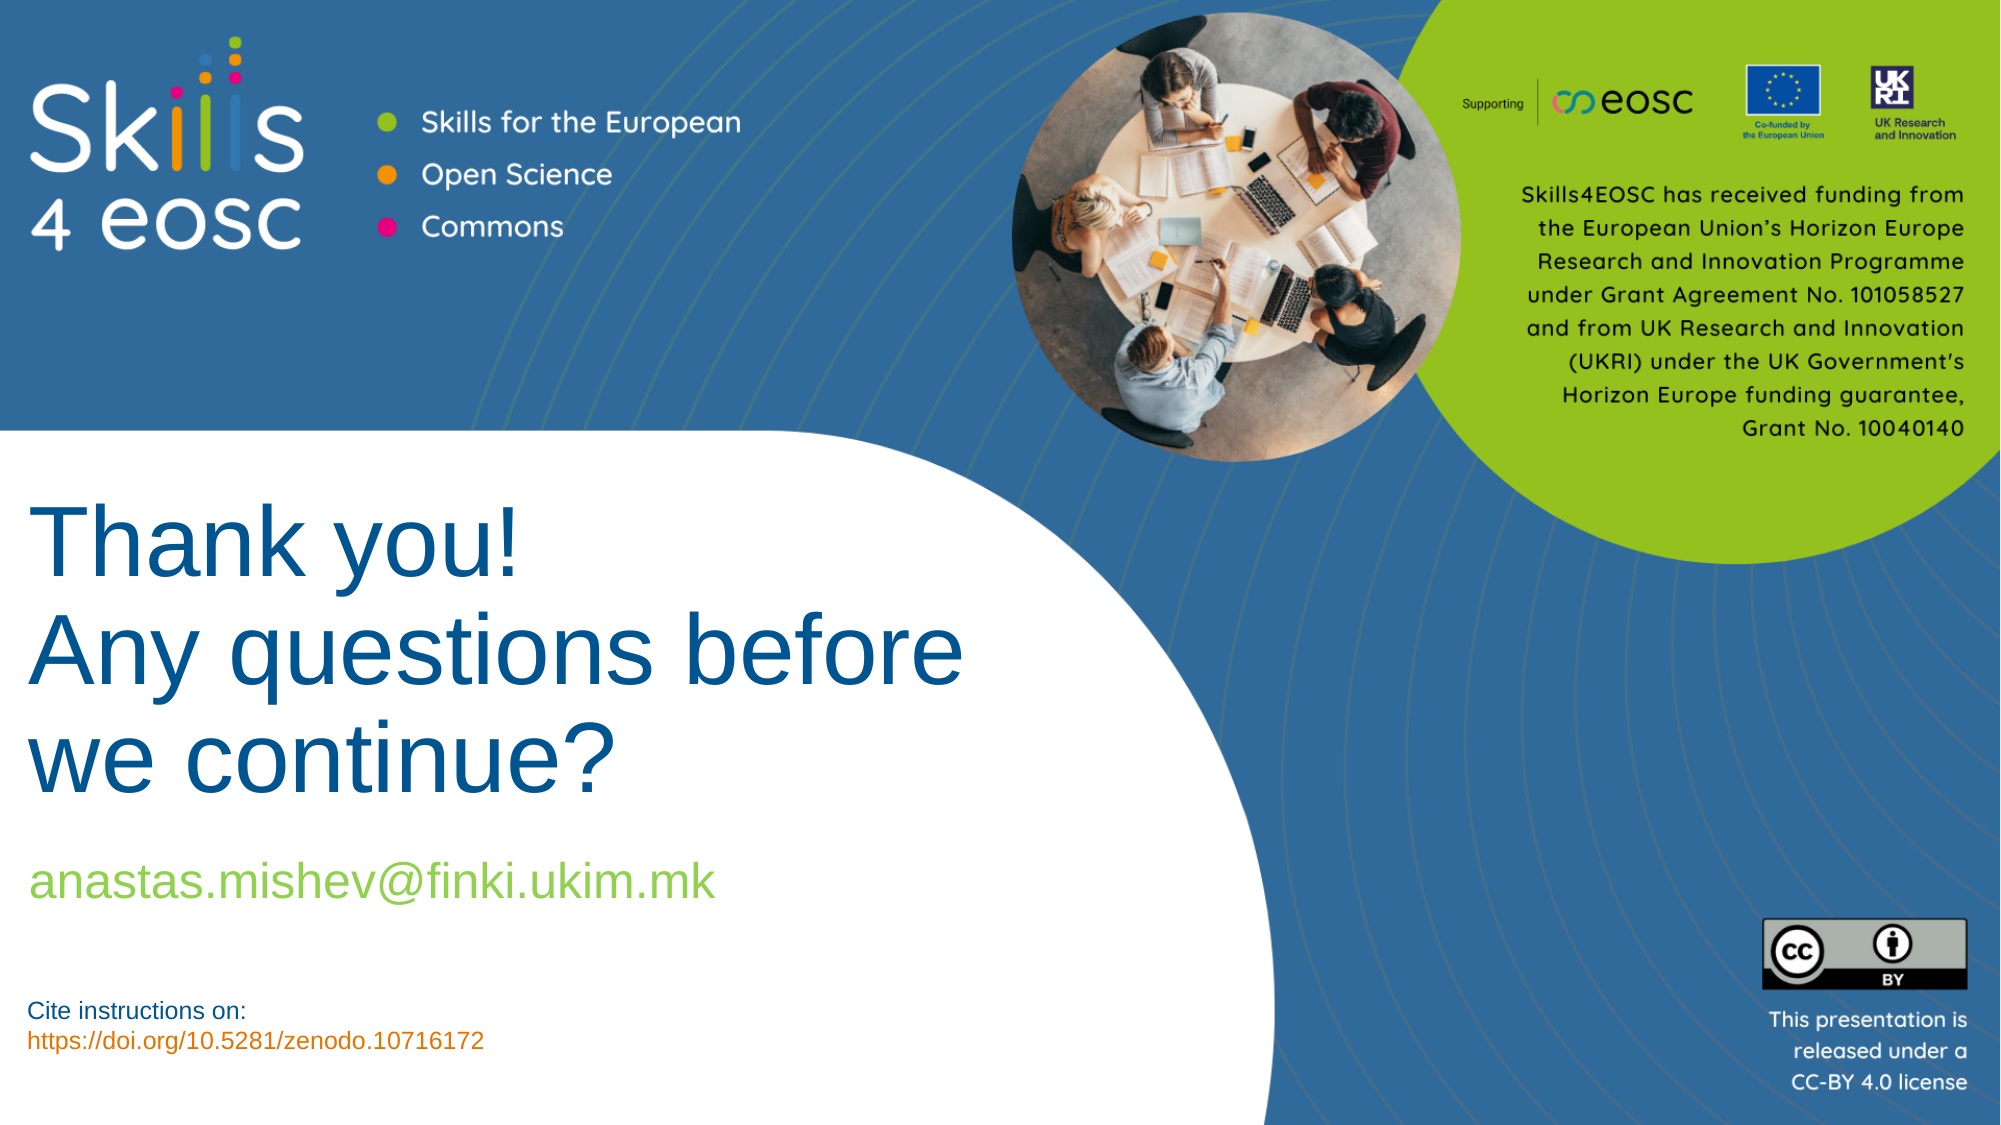

# Thank you! Any questions before we continue?
anastas.mishev@finki.ukim.mk
Cite instructions on:
https://doi.org/10.5281/zenodo.10716172